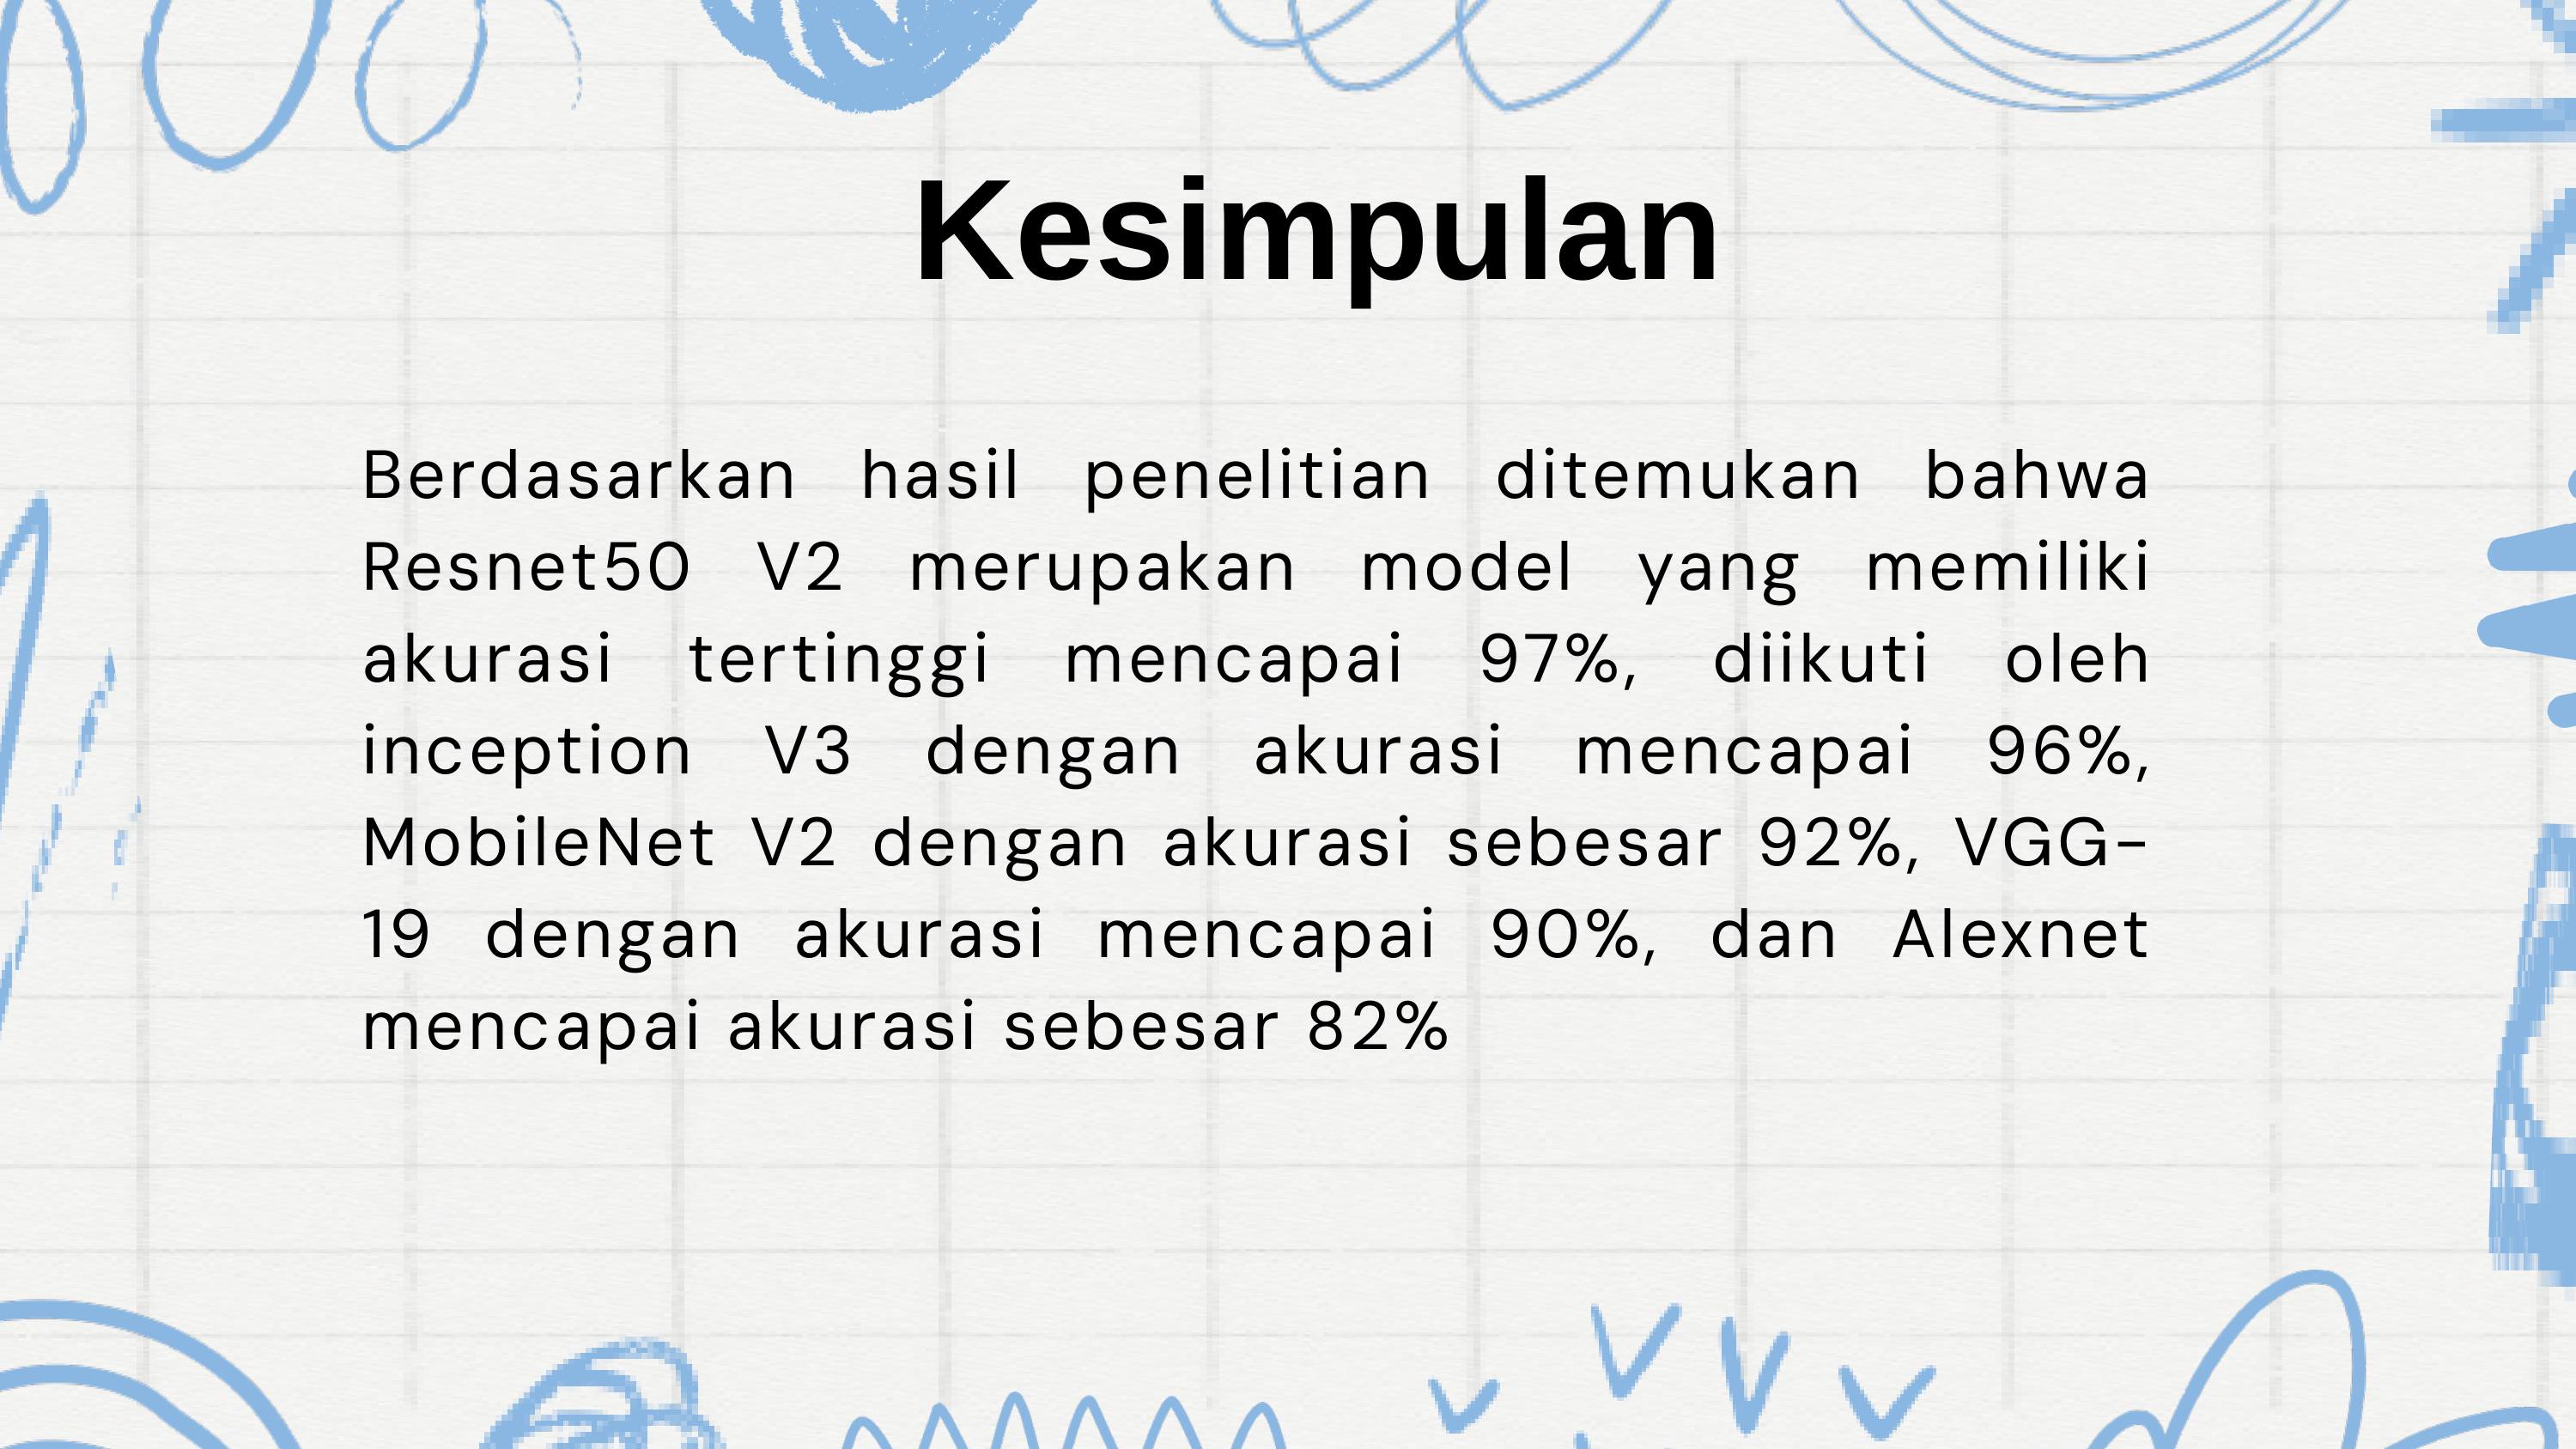

Kesimpulan

Berdasarkan hasil penelitian ditemukan bahwa Resnet50 V2 merupakan model yang memiliki akurasi tertinggi mencapai 97%, diikuti oleh inception V3 dengan akurasi mencapai 96%, MobileNet V2 dengan akurasi sebesar 92%, VGG-19 dengan akurasi mencapai 90%, dan Alexnet mencapai akurasi sebesar 82%